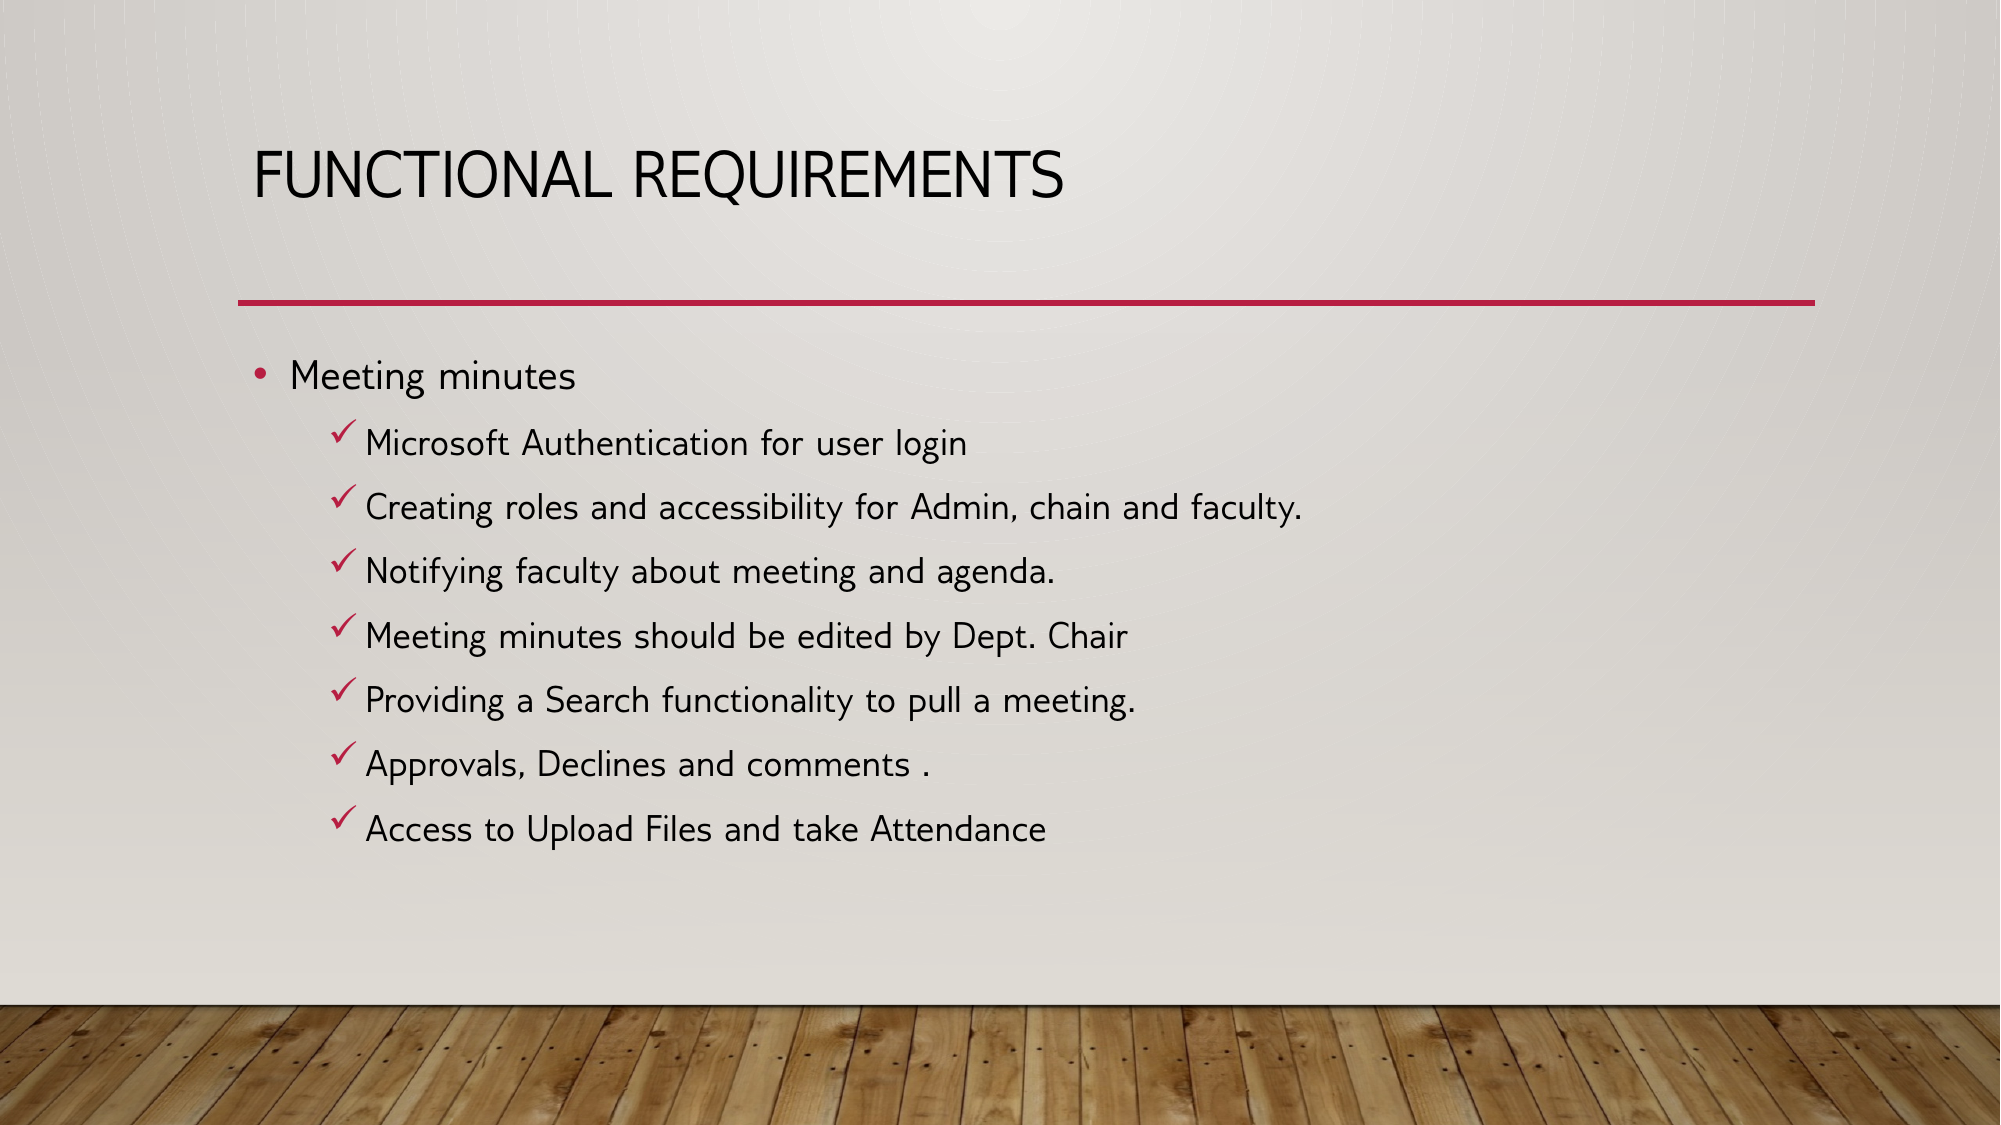

# Functional requirements
Meeting minutes
Microsoft Authentication for user login
Creating roles and accessibility for Admin, chain and faculty.
Notifying faculty about meeting and agenda.
Meeting minutes should be edited by Dept. Chair
Providing a Search functionality to pull a meeting.
Approvals, Declines and comments .
Access to Upload Files and take Attendance